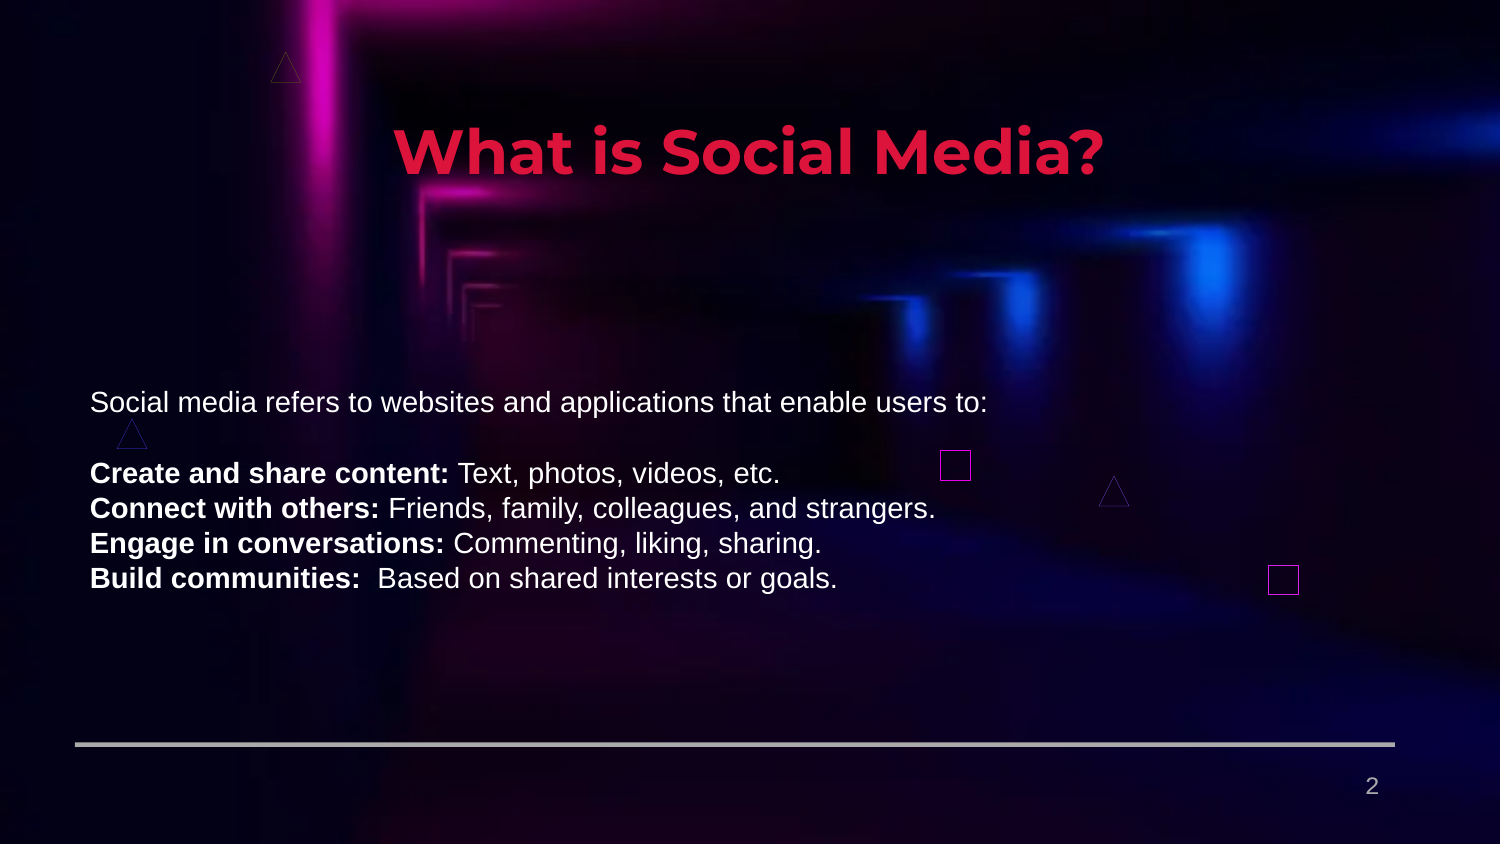

What is Social Media?
Social media refers to websites and applications that enable users to:

Create and share content: Text, photos, videos, etc.
Connect with others: Friends, family, colleagues, and strangers.
Engage in conversations: Commenting, liking, sharing.
Build communities:  Based on shared interests or goals.

2